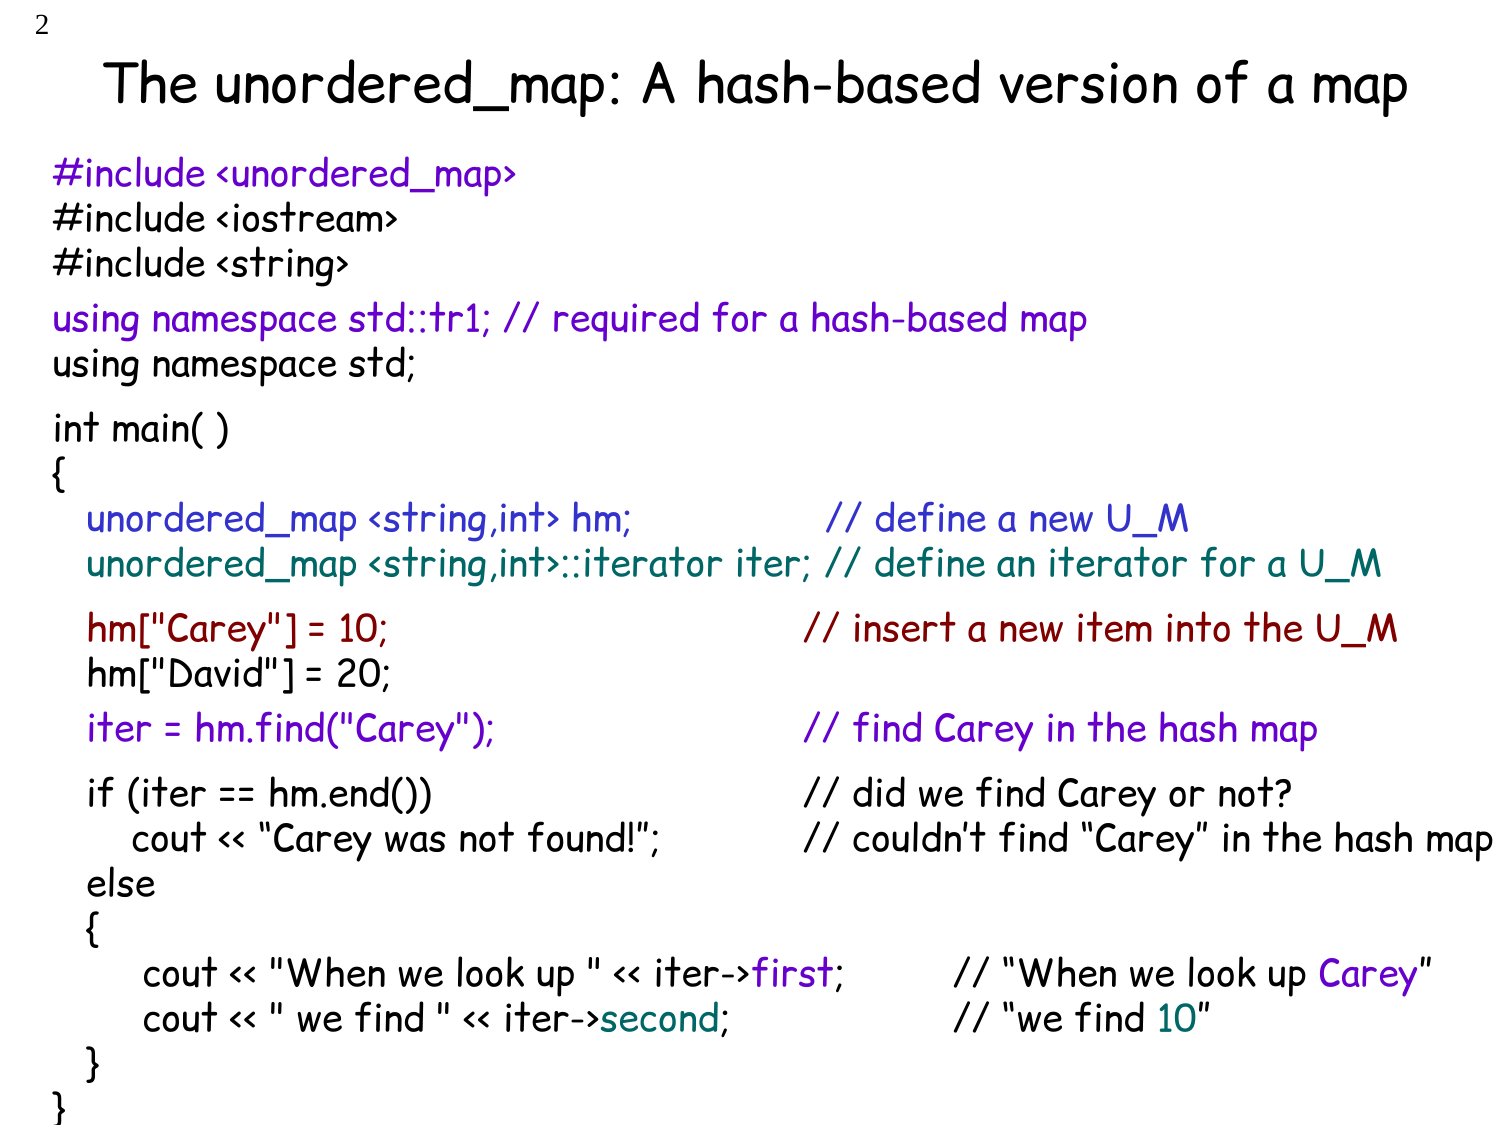

# The unordered_map: A hash-based version of a map
2
#include <unordered_map>
#include <iostream>
#include <string>

using namespace std::tr1;	// required for a hash-based map
using namespace std;

int main( )
{
   unordered_map <string,int> hm;		  // define a new U_M
   unordered_map <string,int>::iterator iter; // define an iterator for a U_M

   hm["Carey"] = 10;			// insert a new item into the U_M
   hm["David"] = 20;

   iter = hm.find("Carey");			// find Carey in the hash map

   if (iter == hm.end())			// did we find Carey or not?
       cout << “Carey was not found!”;	// couldn’t find “Carey” in the hash map
   else
   {
        cout << "When we look up " << iter->first;	// “When we look up Carey”
        cout << " we find " << iter->second;		// “we find 10”
   }
}